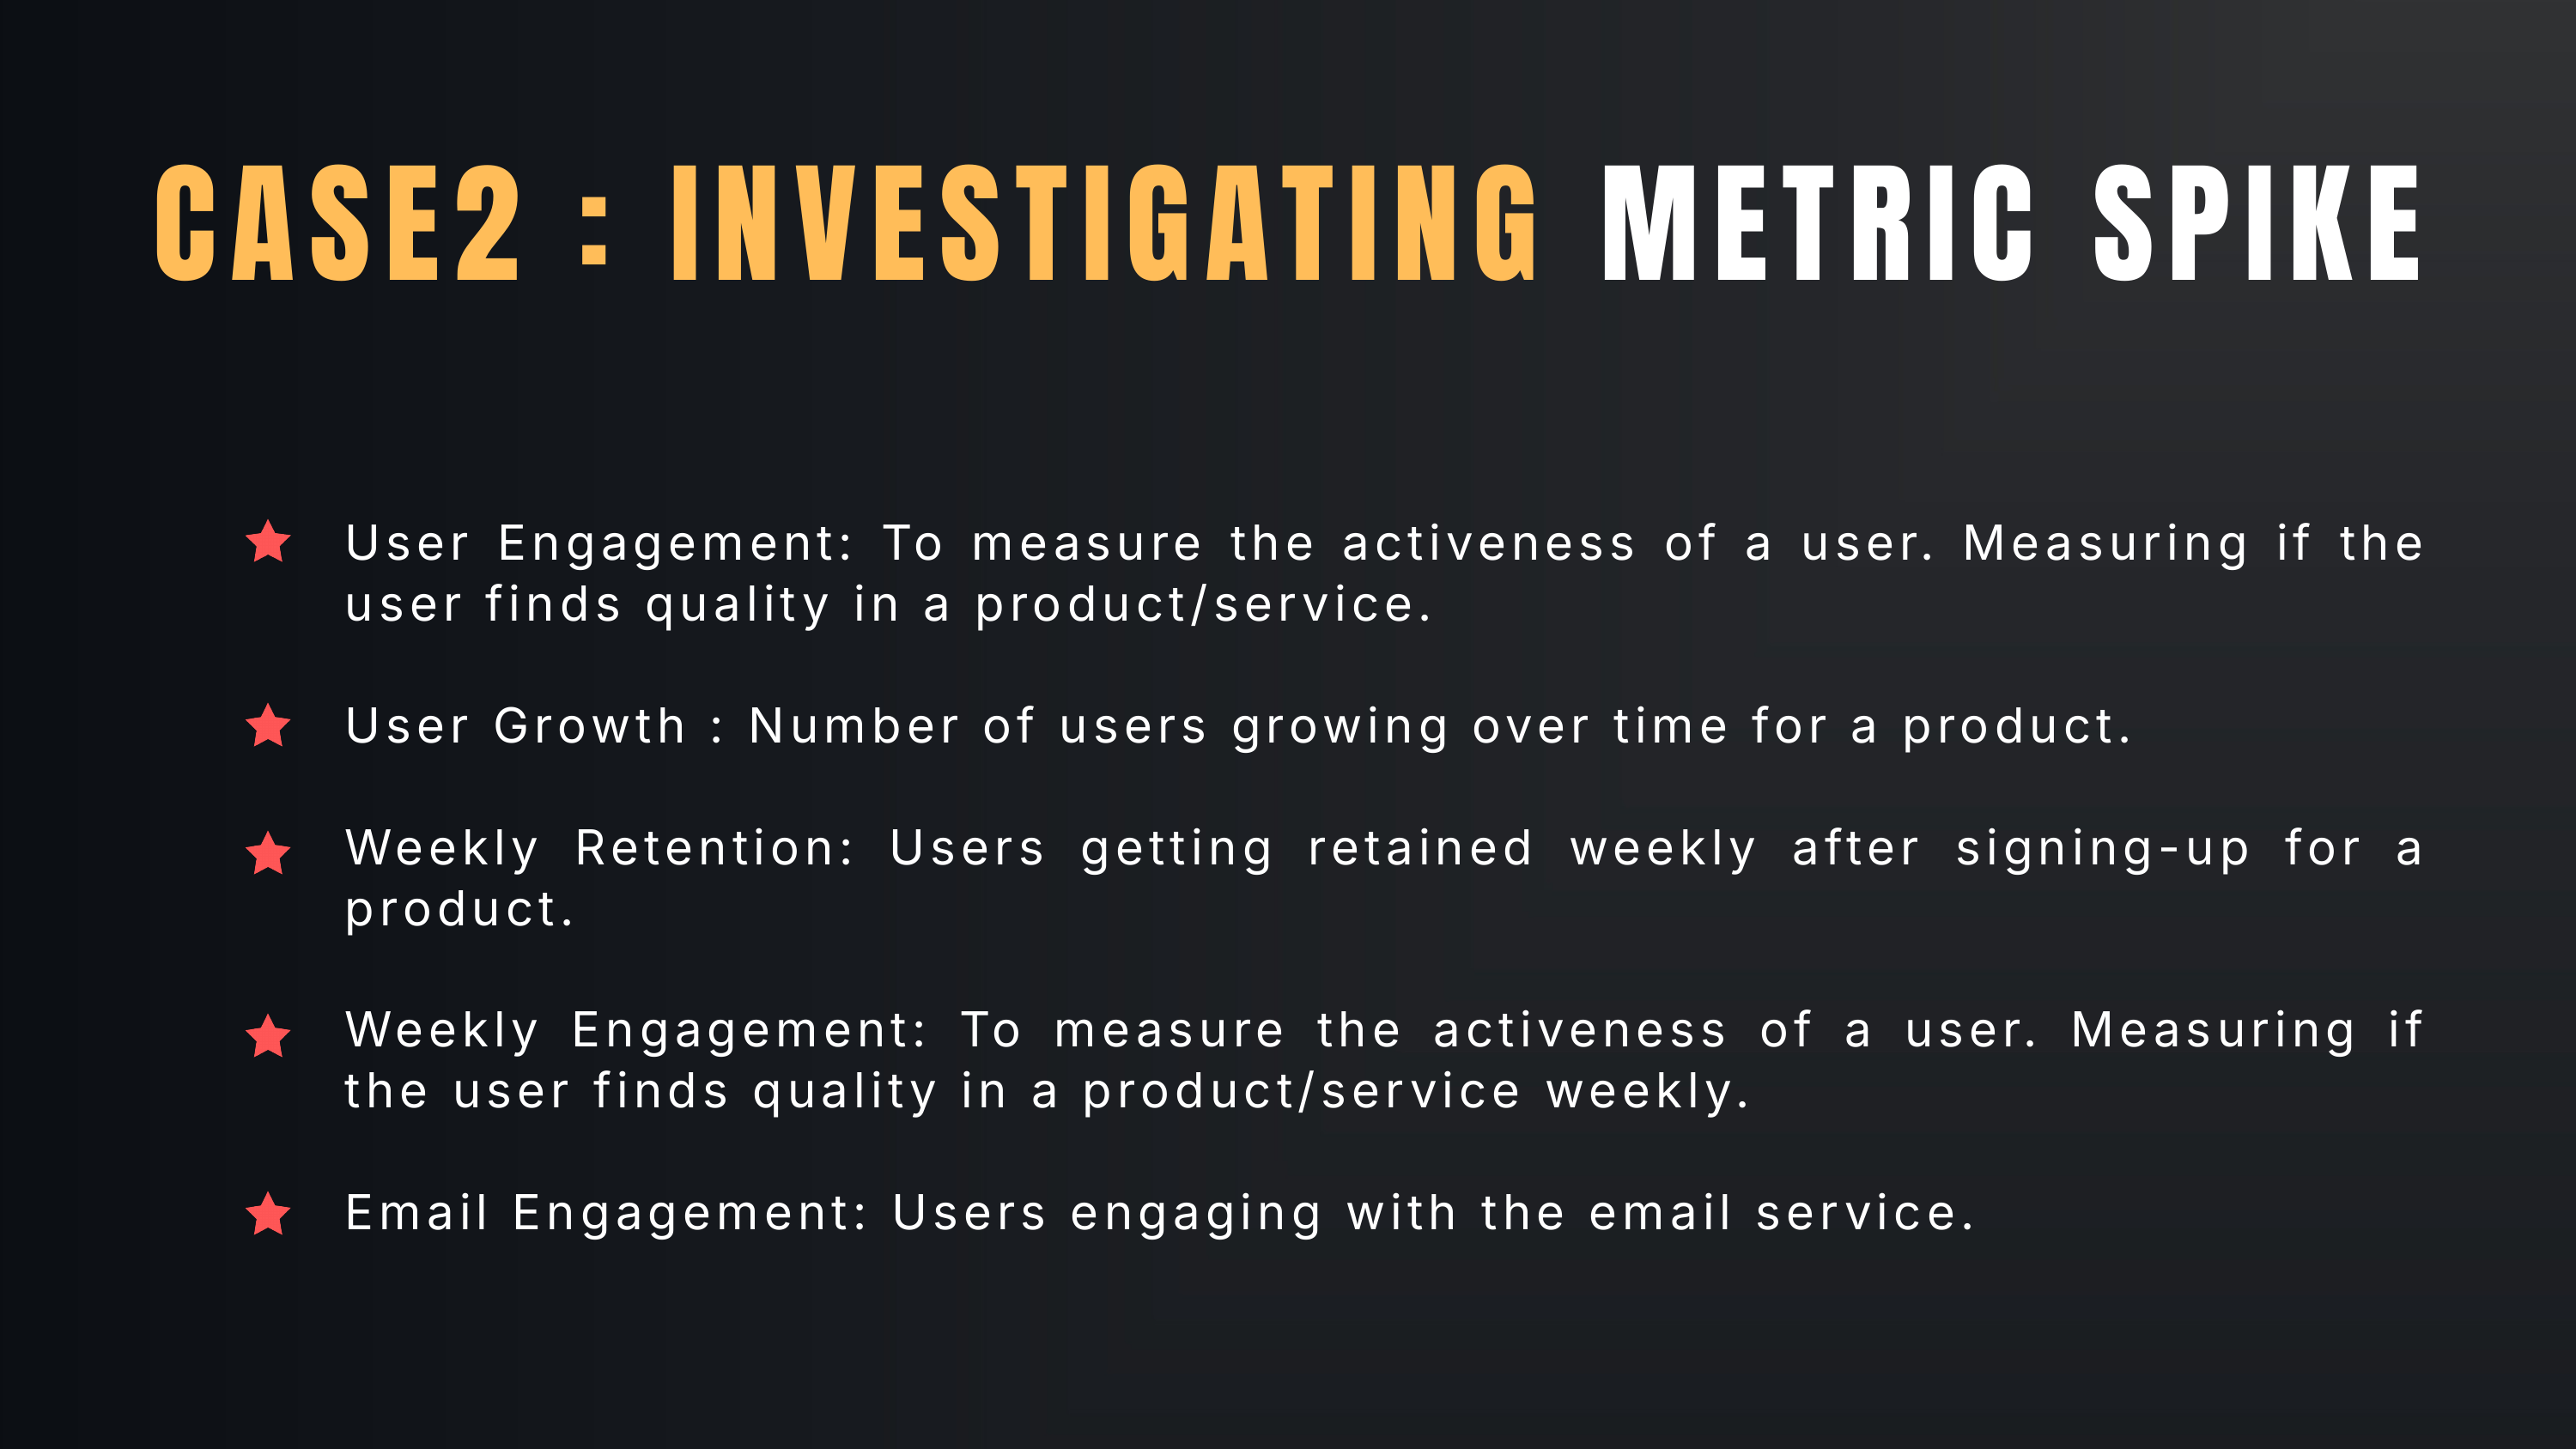

CASE2 : INVESTIGATING METRIC SPIKE
User Engagement: To measure the activeness of a user. Measuring if the user finds quality in a product/service.

User Growth : Number of users growing over time for a product.

Weekly Retention: Users getting retained weekly after signing-up for a product.

Weekly Engagement: To measure the activeness of a user. Measuring if the user finds quality in a product/service weekly.

Email Engagement: Users engaging with the email service.